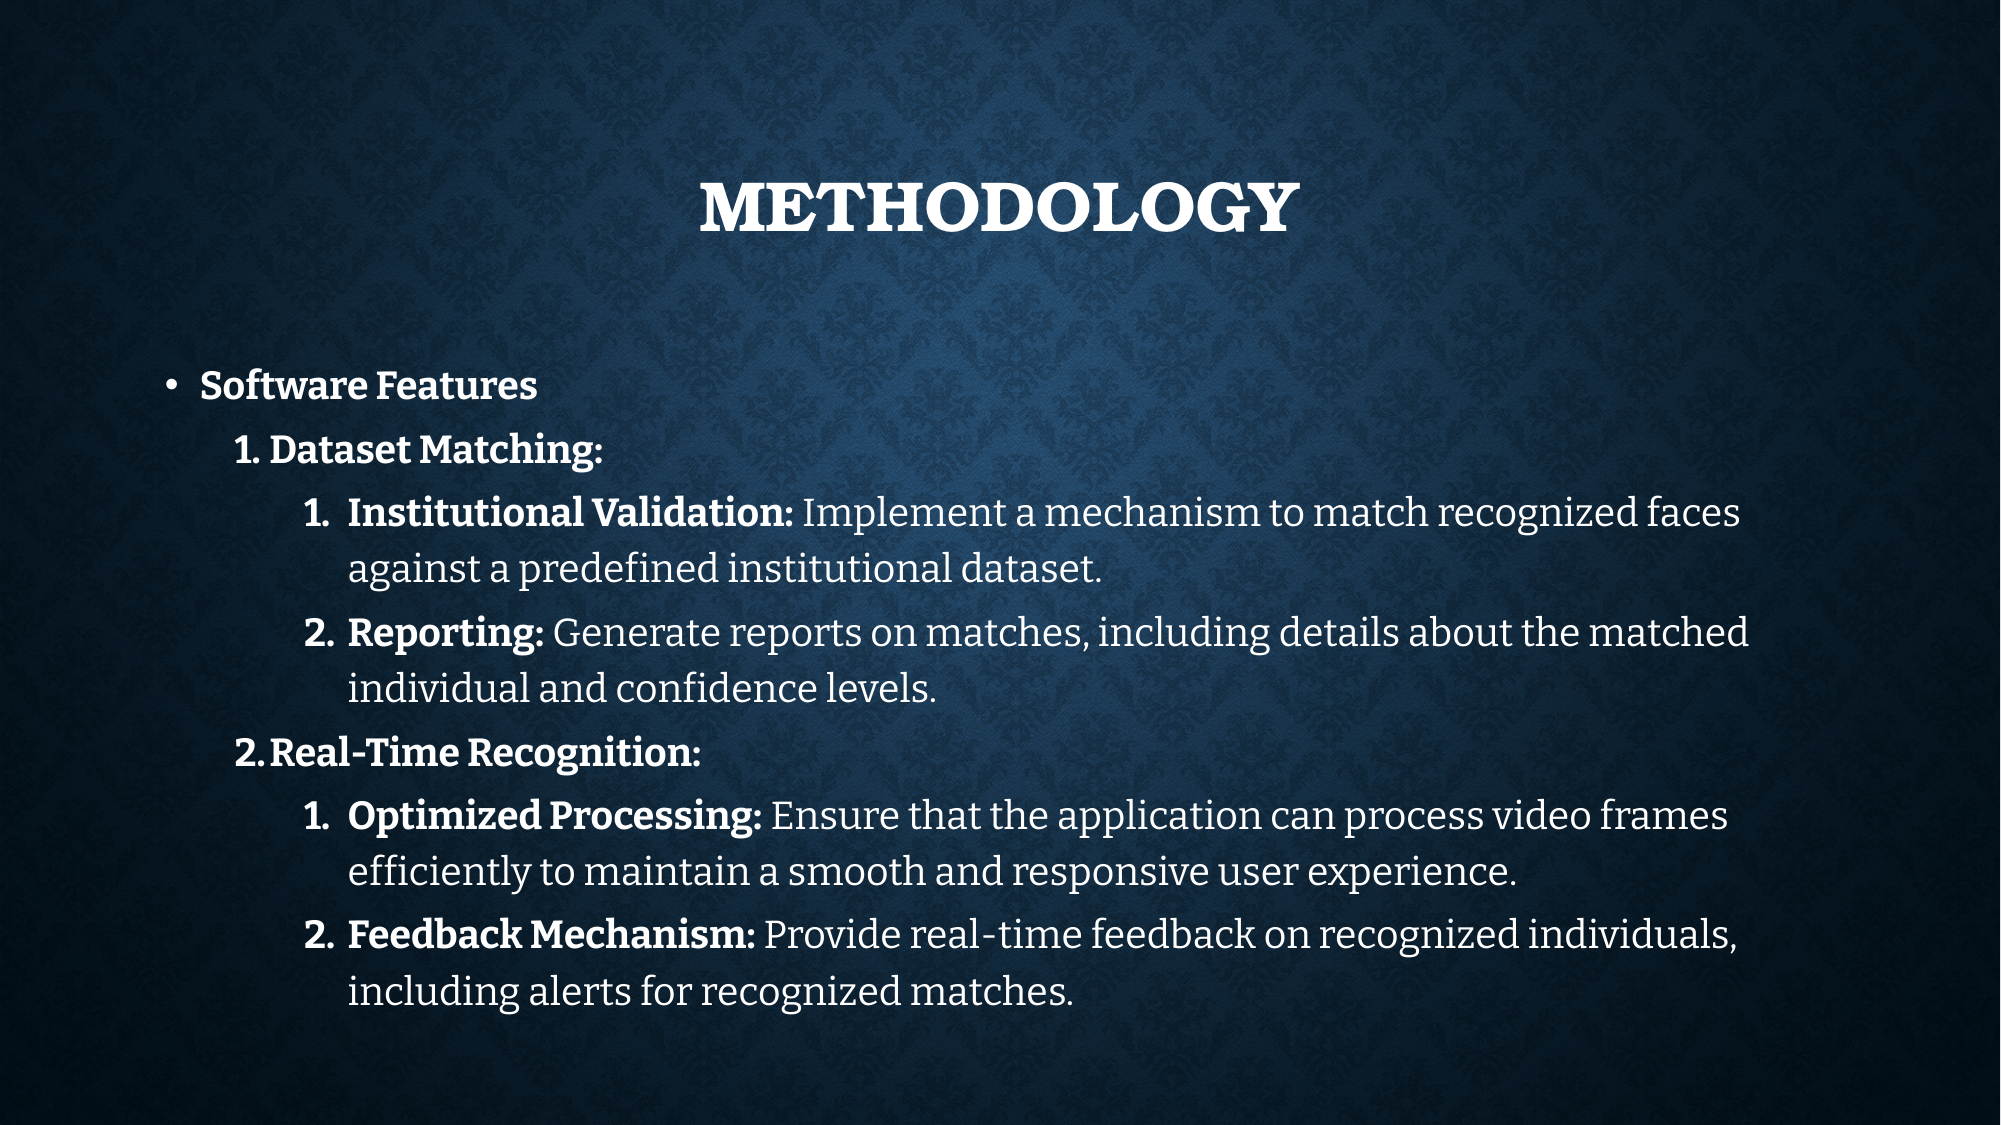

# Methodology
Software Features
Dataset Matching:
Institutional Validation: Implement a mechanism to match recognized faces against a predefined institutional dataset.
Reporting: Generate reports on matches, including details about the matched individual and confidence levels.
Real-Time Recognition:
Optimized Processing: Ensure that the application can process video frames efficiently to maintain a smooth and responsive user experience.
Feedback Mechanism: Provide real-time feedback on recognized individuals, including alerts for recognized matches.